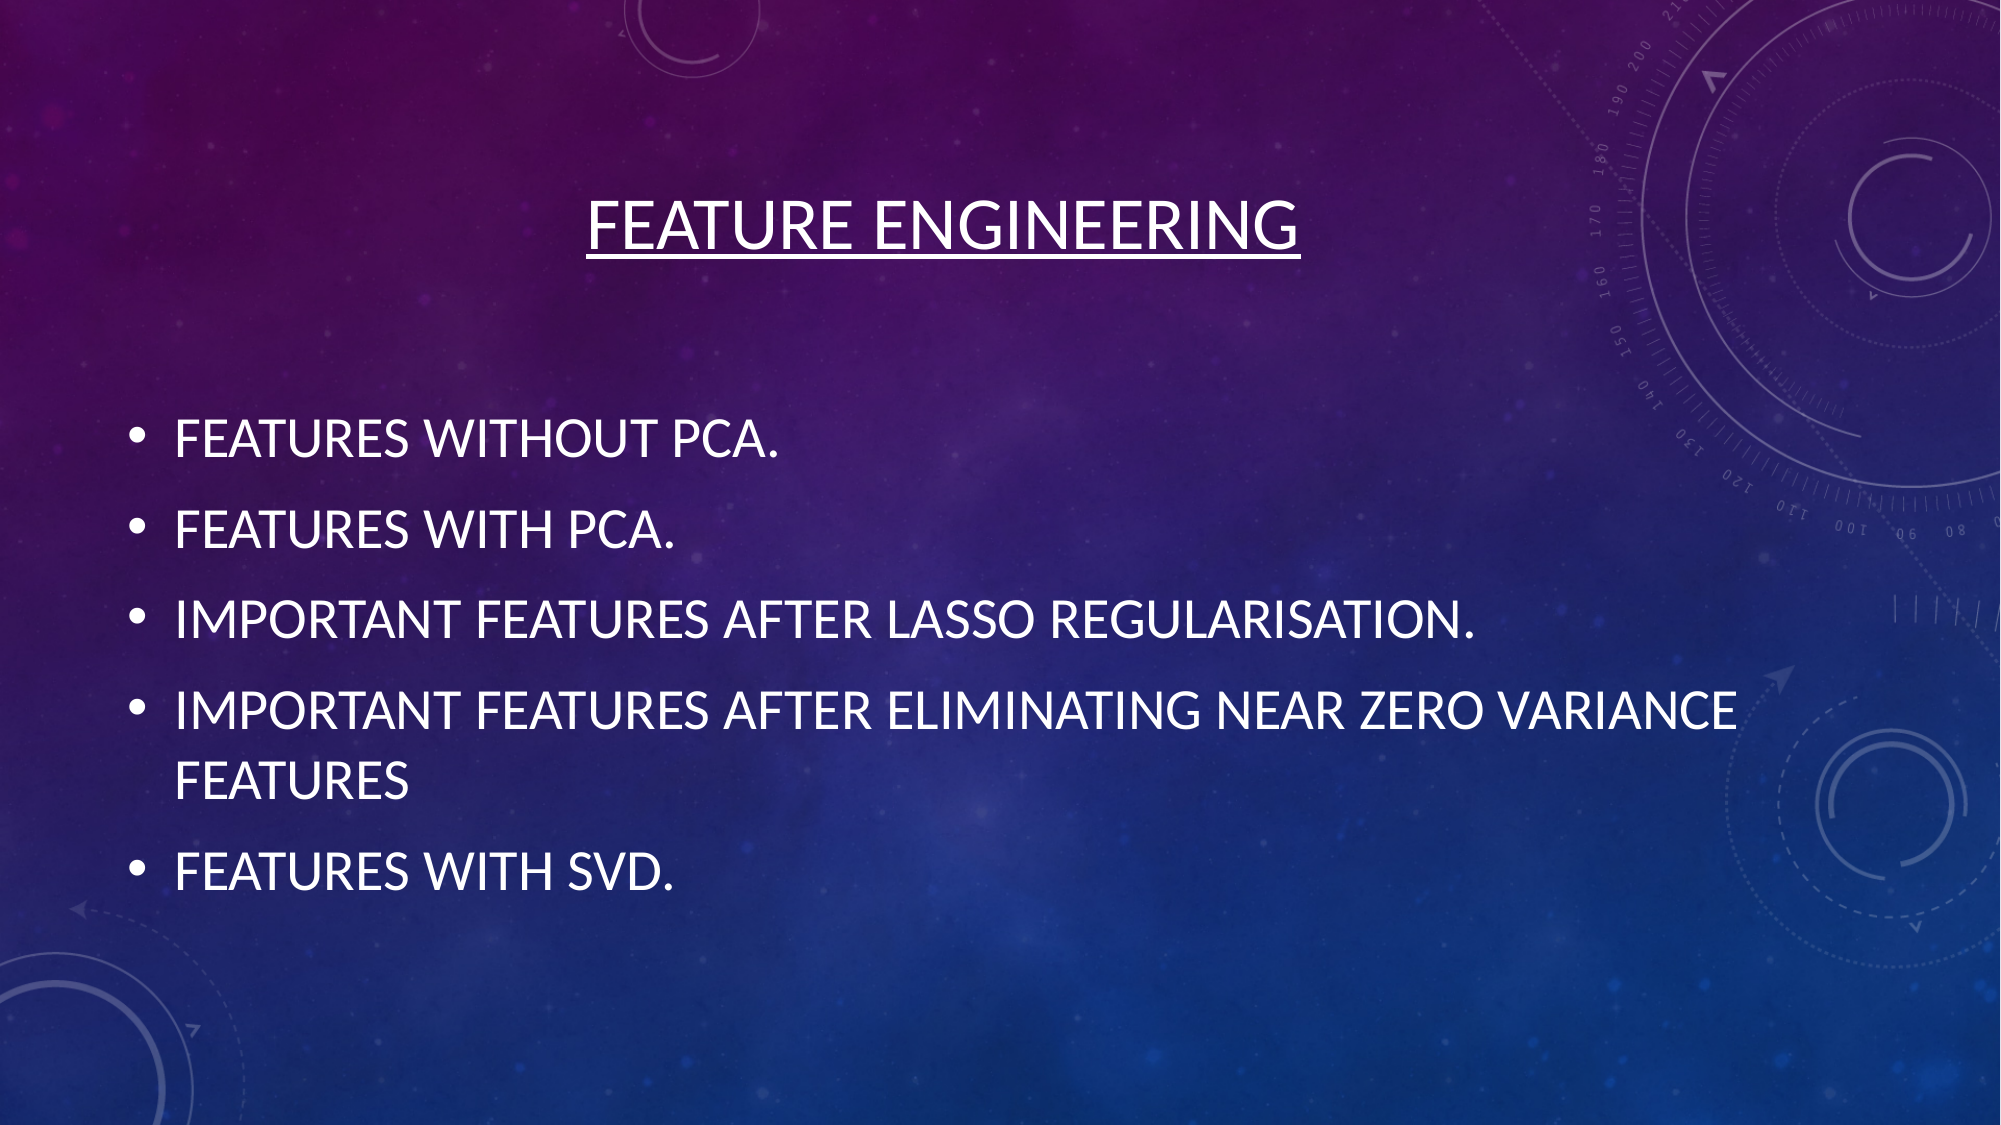

# FEATURE ENGINEERING
FEATURES WITHOUT PCA.
FEATURES WITH PCA.
IMPORTANT FEATURES AFTER LASSO REGULARISATION.
IMPORTANT FEATURES AFTER ELIMINATING NEAR ZERO VARIANCE FEATURES
FEATURES WITH SVD.